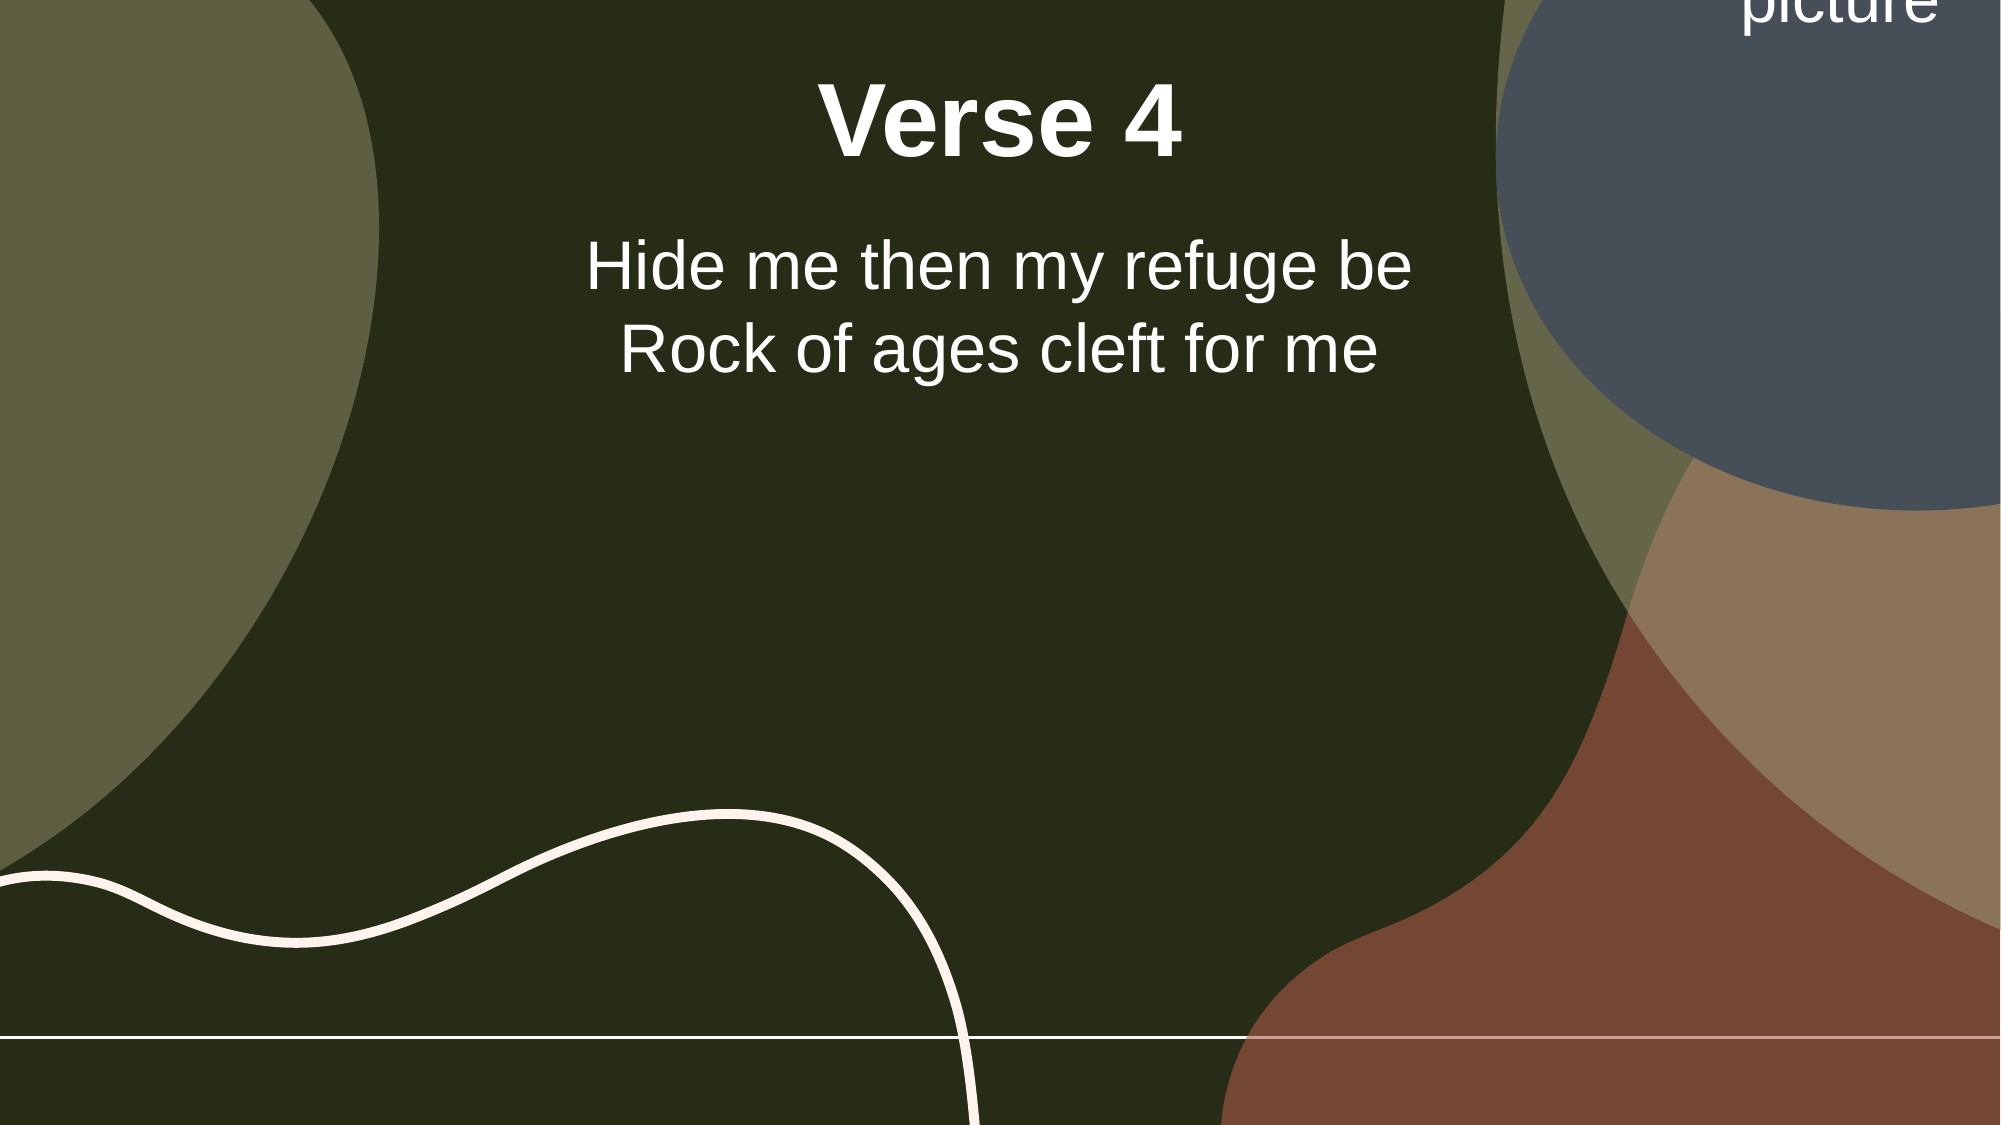

Verse 4
Hide me then my refuge be
Rock of ages cleft for me